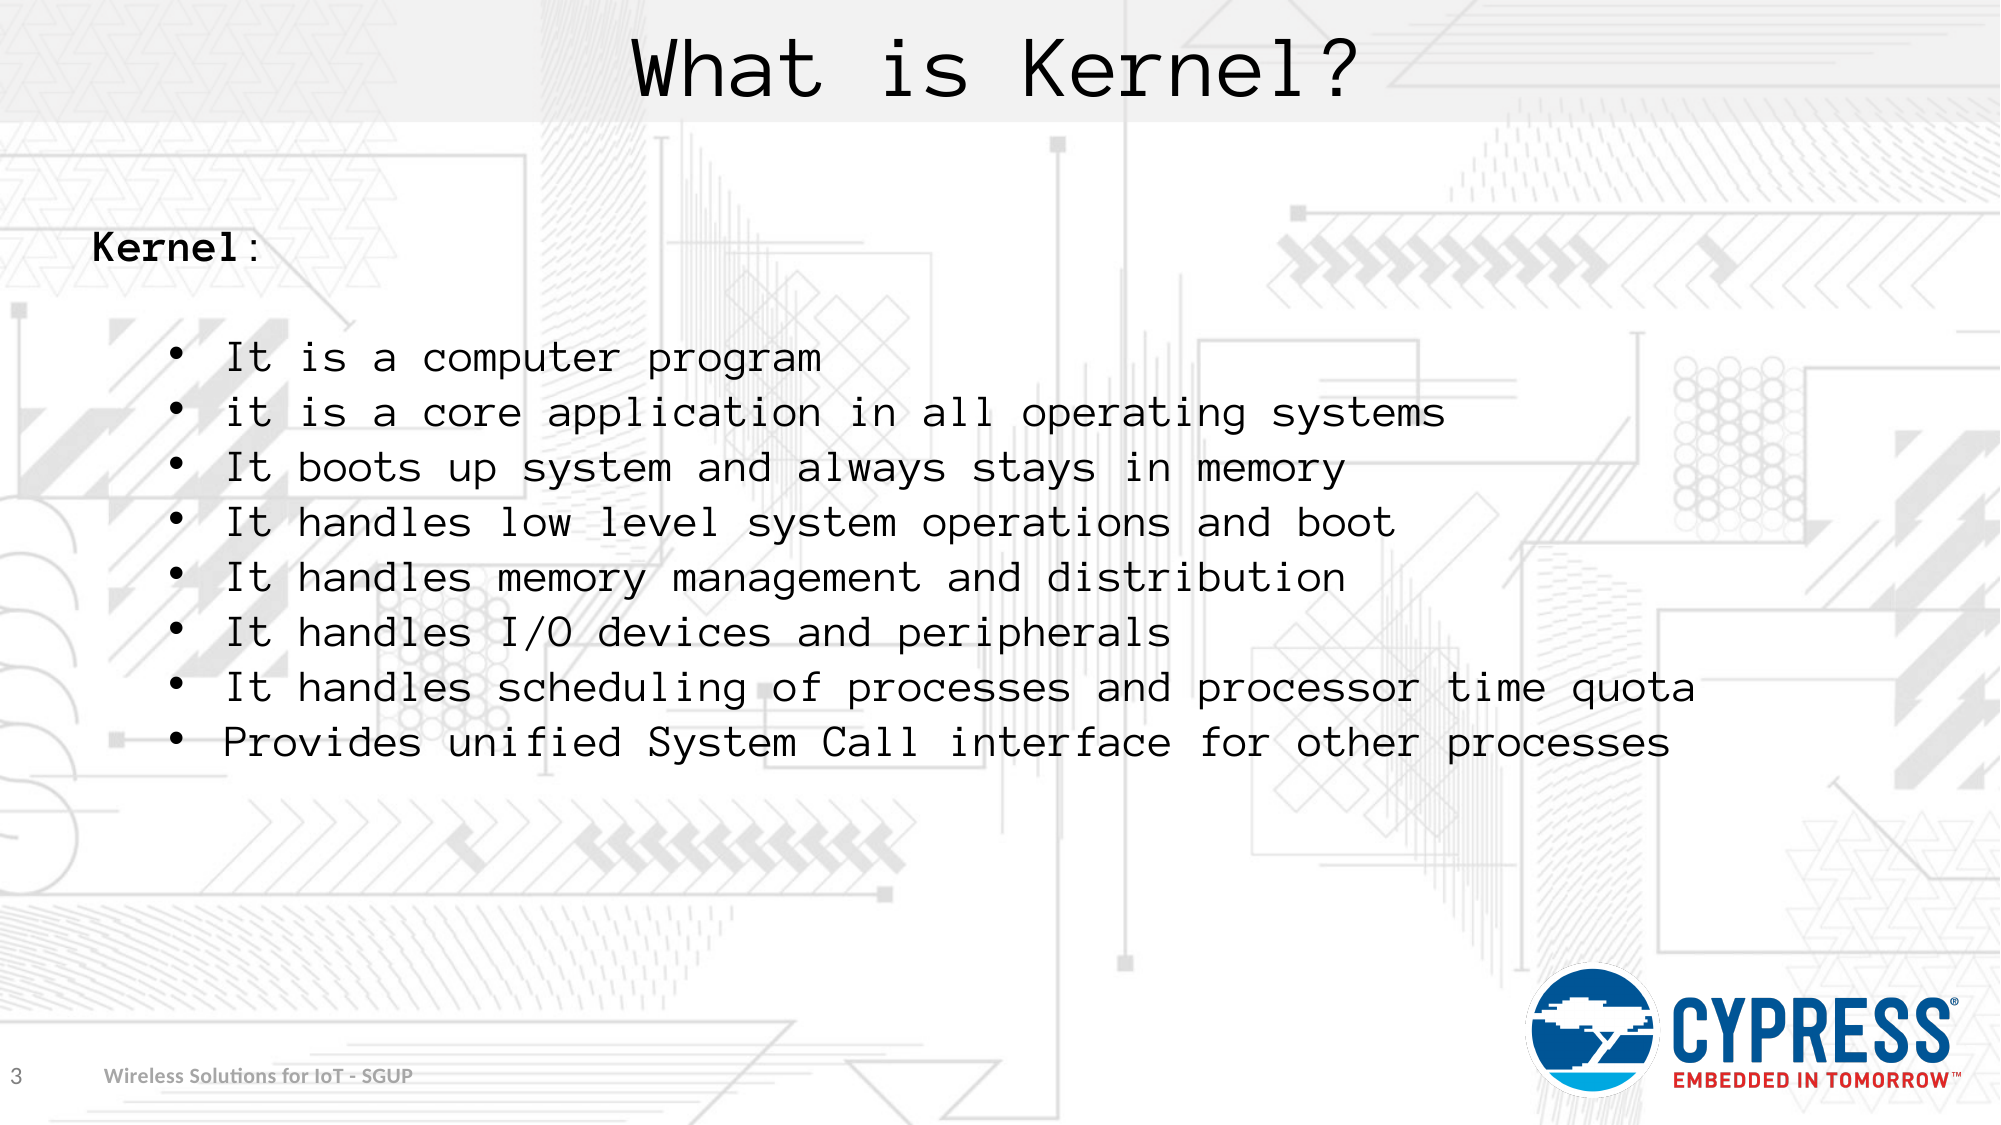

What is Kernel?
Kernel:

It is a computer program
it is a core application in all operating systems
It boots up system and always stays in memory
It handles low level system operations and boot
It handles memory management and distribution
It handles I/O devices and peripherals
It handles scheduling of processes and processor time quota
Provides unified System Call interface for other processes